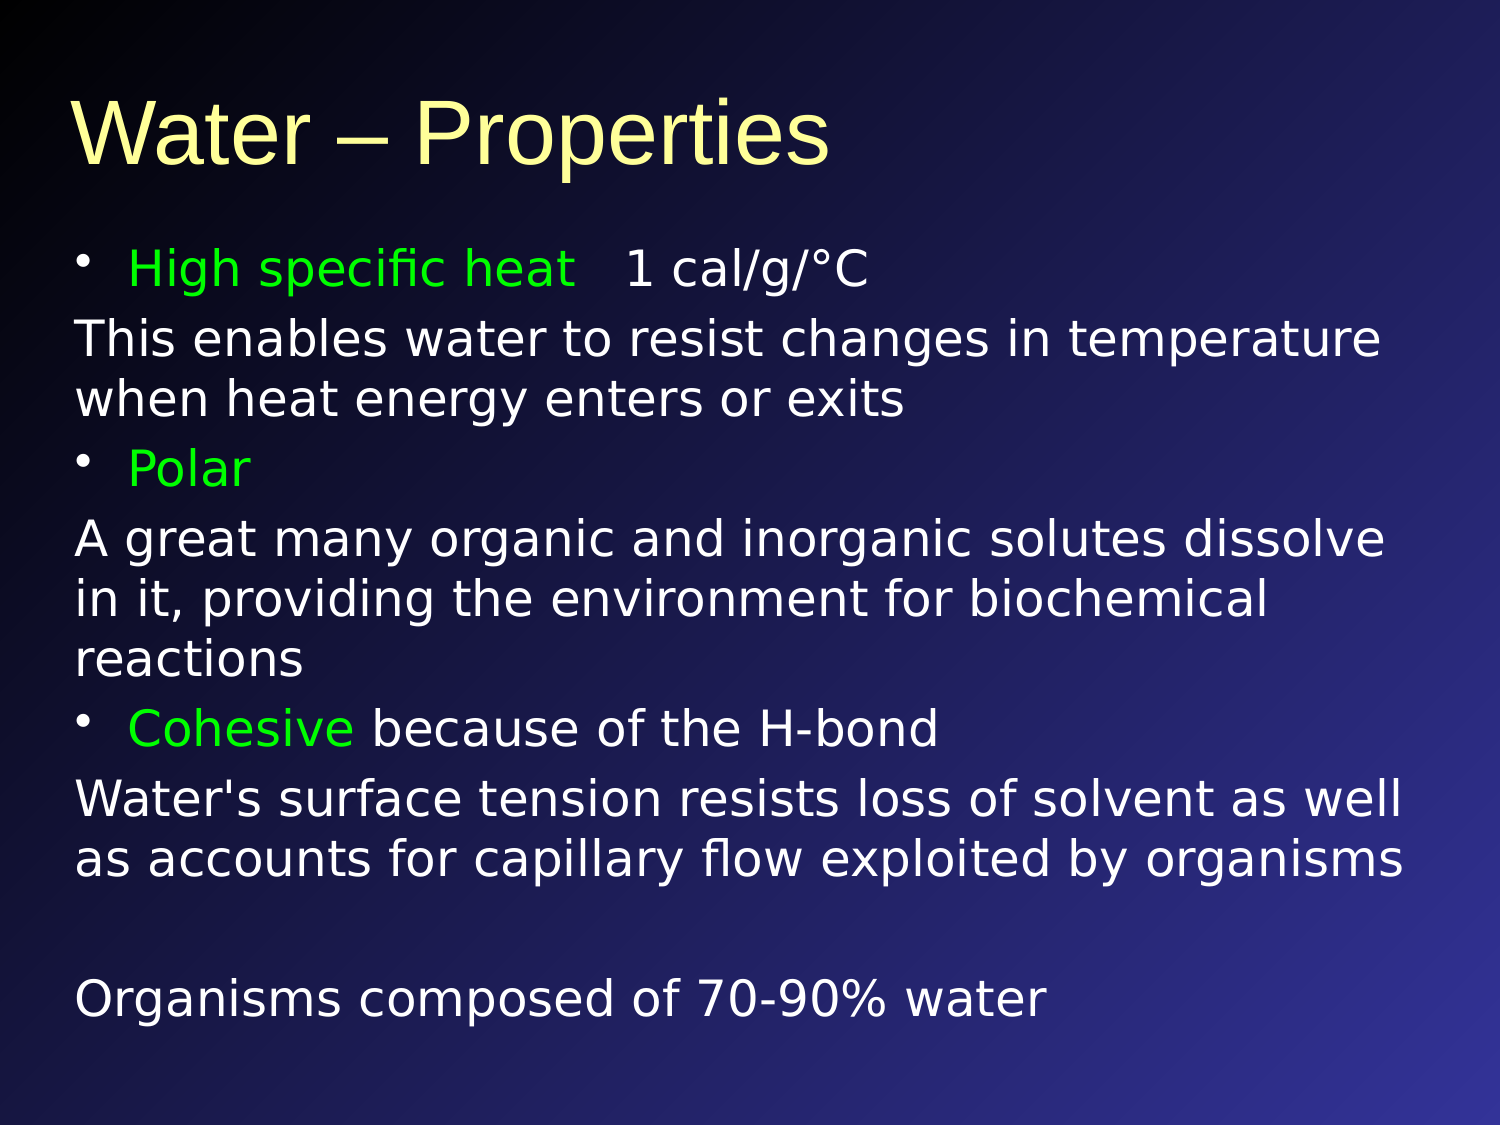

# Water – Properties
 High specific heat   1 cal/g/°C
This enables water to resist changes in temperature when heat energy enters or exits
 Polar
A great many organic and inorganic solutes dissolve in it, providing the environment for biochemical reactions
 Cohesive because of the H-bond
Water's surface tension resists loss of solvent as well as accounts for capillary flow exploited by organisms

Organisms composed of 70-90% water